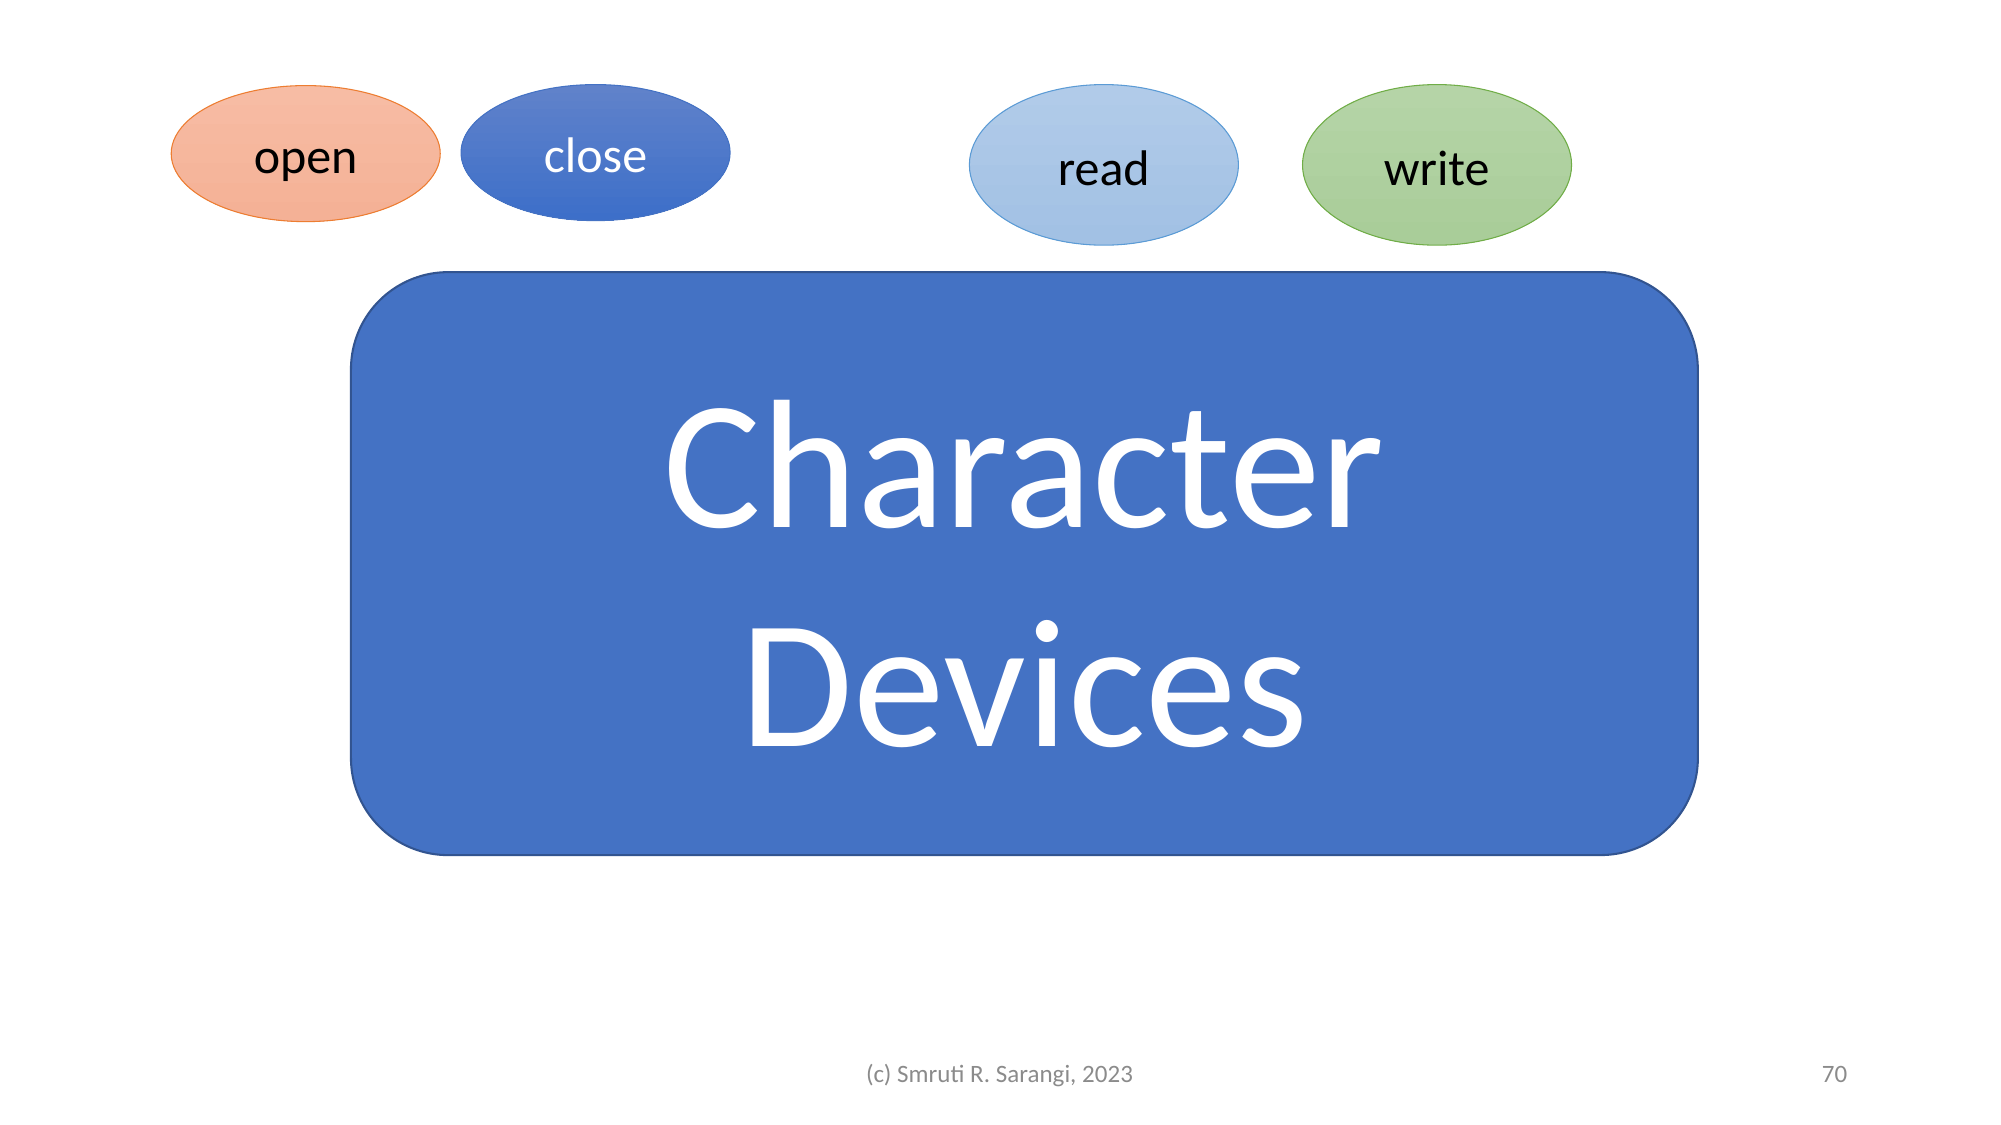

close
read
write
open
Character Devices
(c) Smruti R. Sarangi, 2023
70